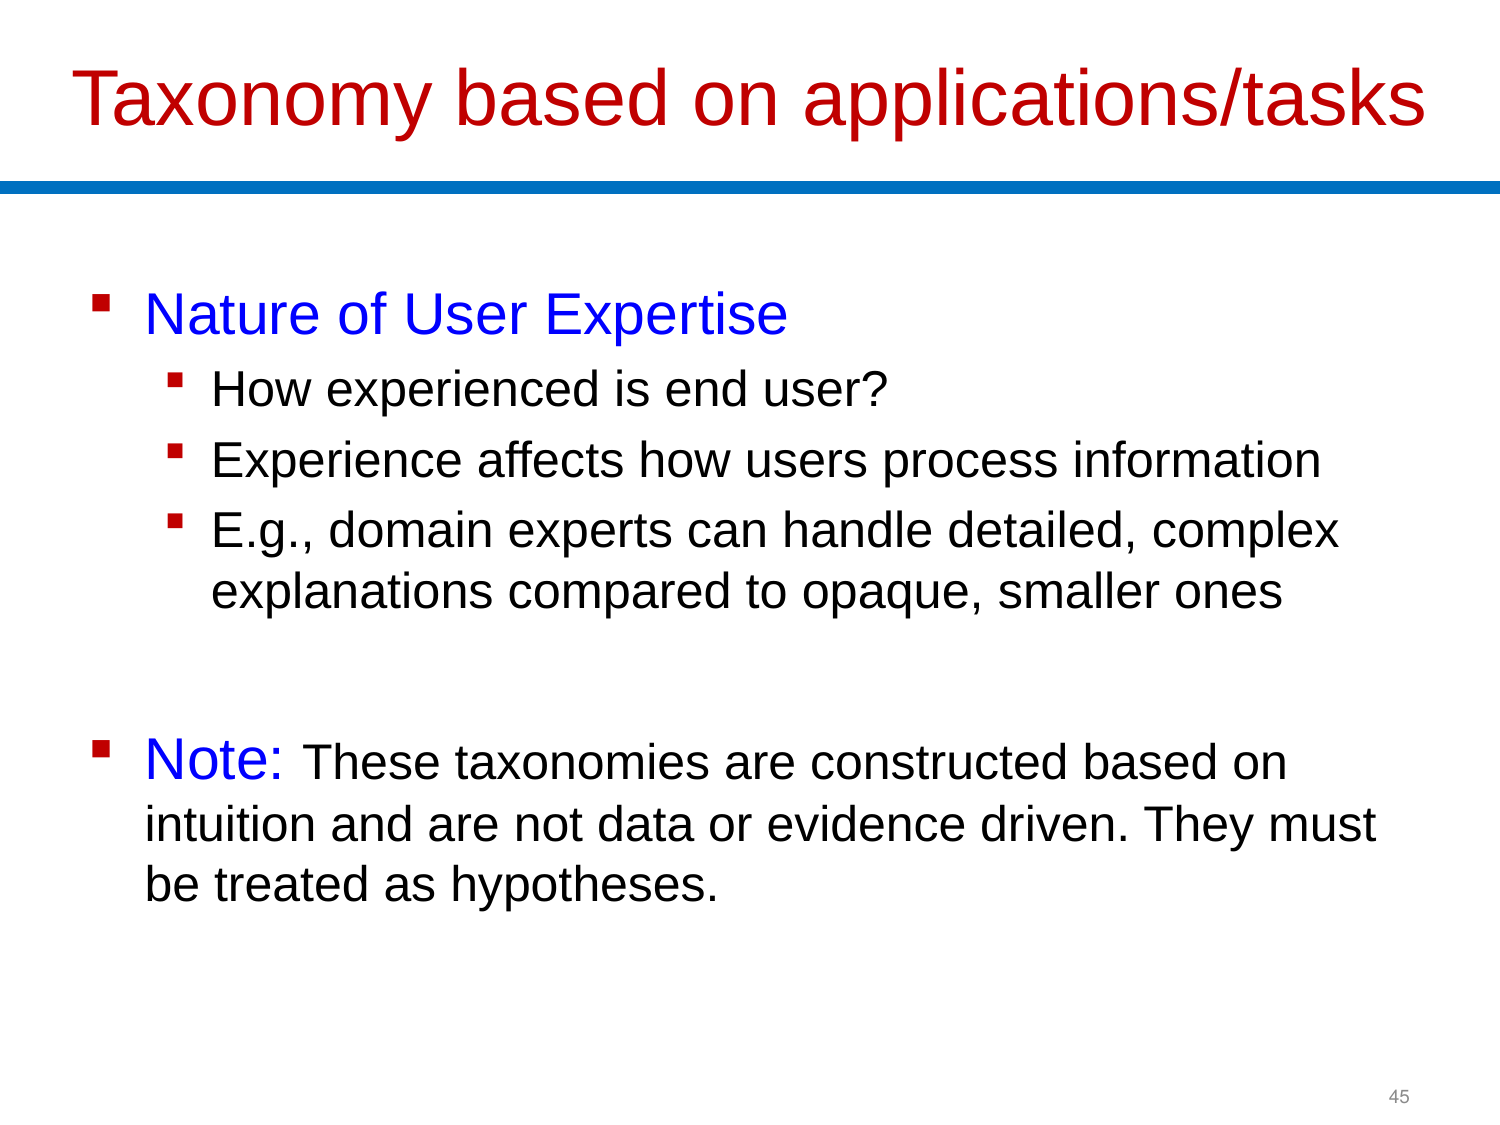

# Taxonomy based on applications/tasks
Nature of User Expertise
How experienced is end user?
Experience affects how users process information
E.g., domain experts can handle detailed, complex explanations compared to opaque, smaller ones

Note: These taxonomies are constructed based on intuition and are not data or evidence driven. They must be treated as hypotheses.

45